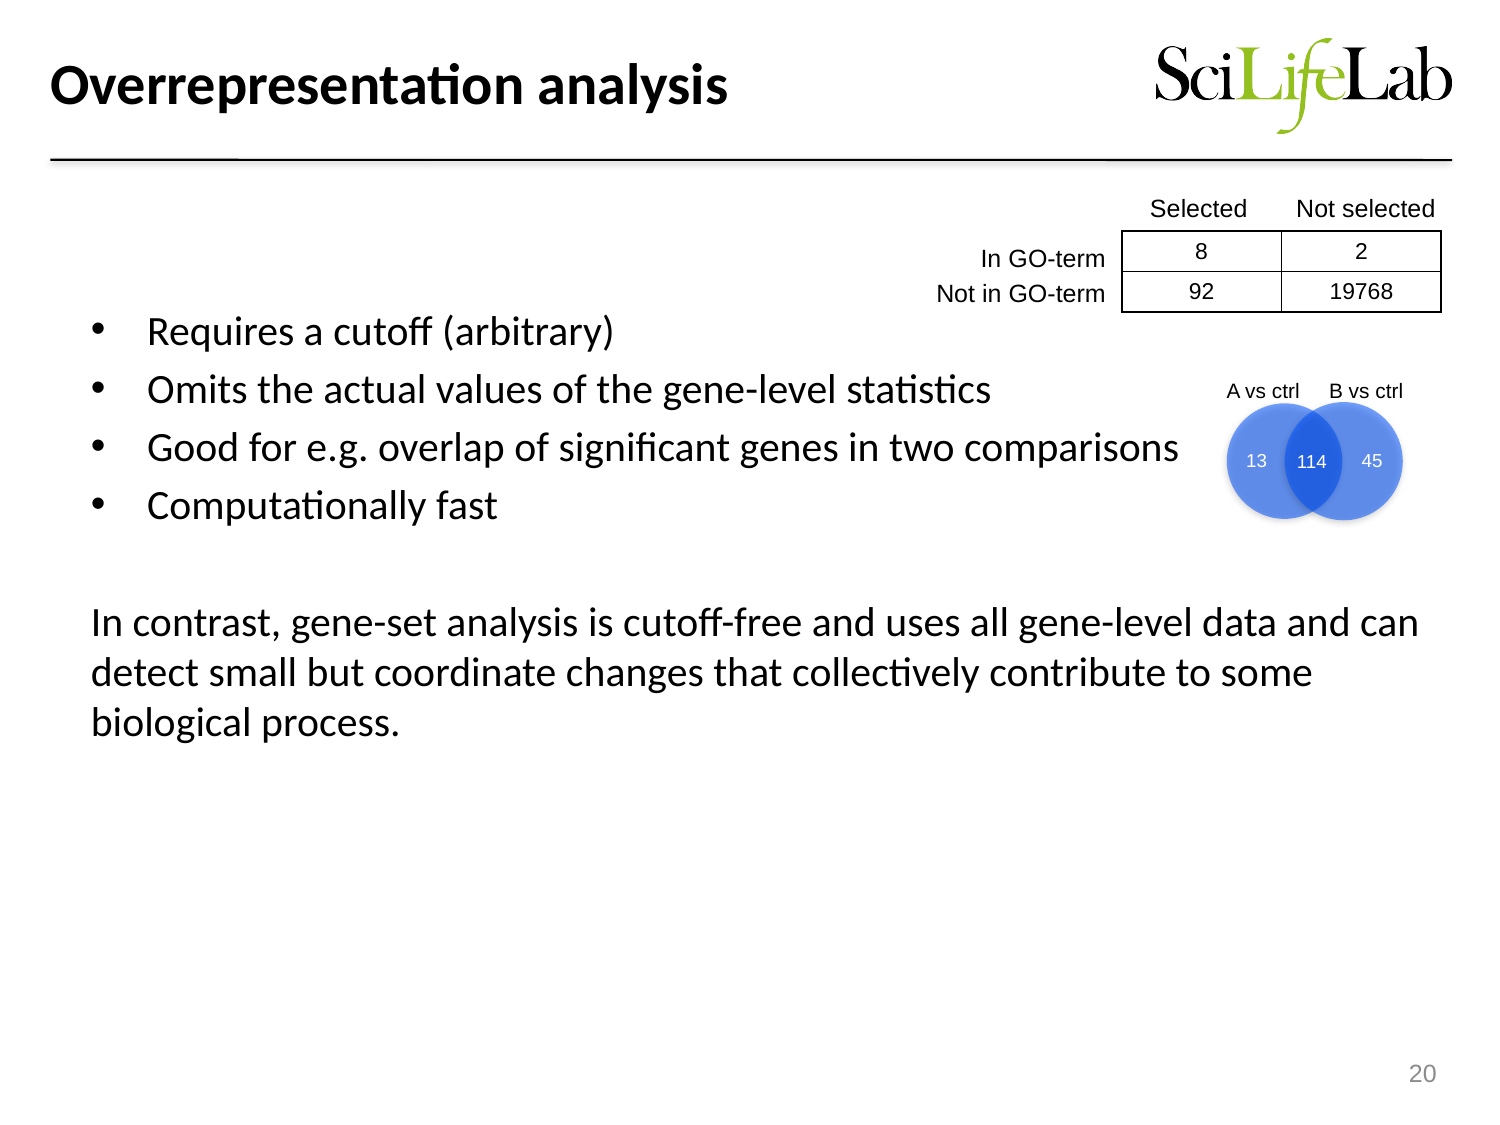

# Overrepresentation analysis
Selected       Not selected
In GO-term

Not in GO-term
| 8 | 2 |
| --- | --- |
| 92 | 19768 |
Requires a cutoff (arbitrary)
Omits the actual values of the gene-level statistics
Good for e.g. overlap of significant genes in two comparisons
Computationally fast

In contrast, gene-set analysis is cutoff-free and uses all gene-level data and can detect small but coordinate changes that collectively contribute to some biological process.
B vs ctrl
A vs ctrl

13
45
114
20